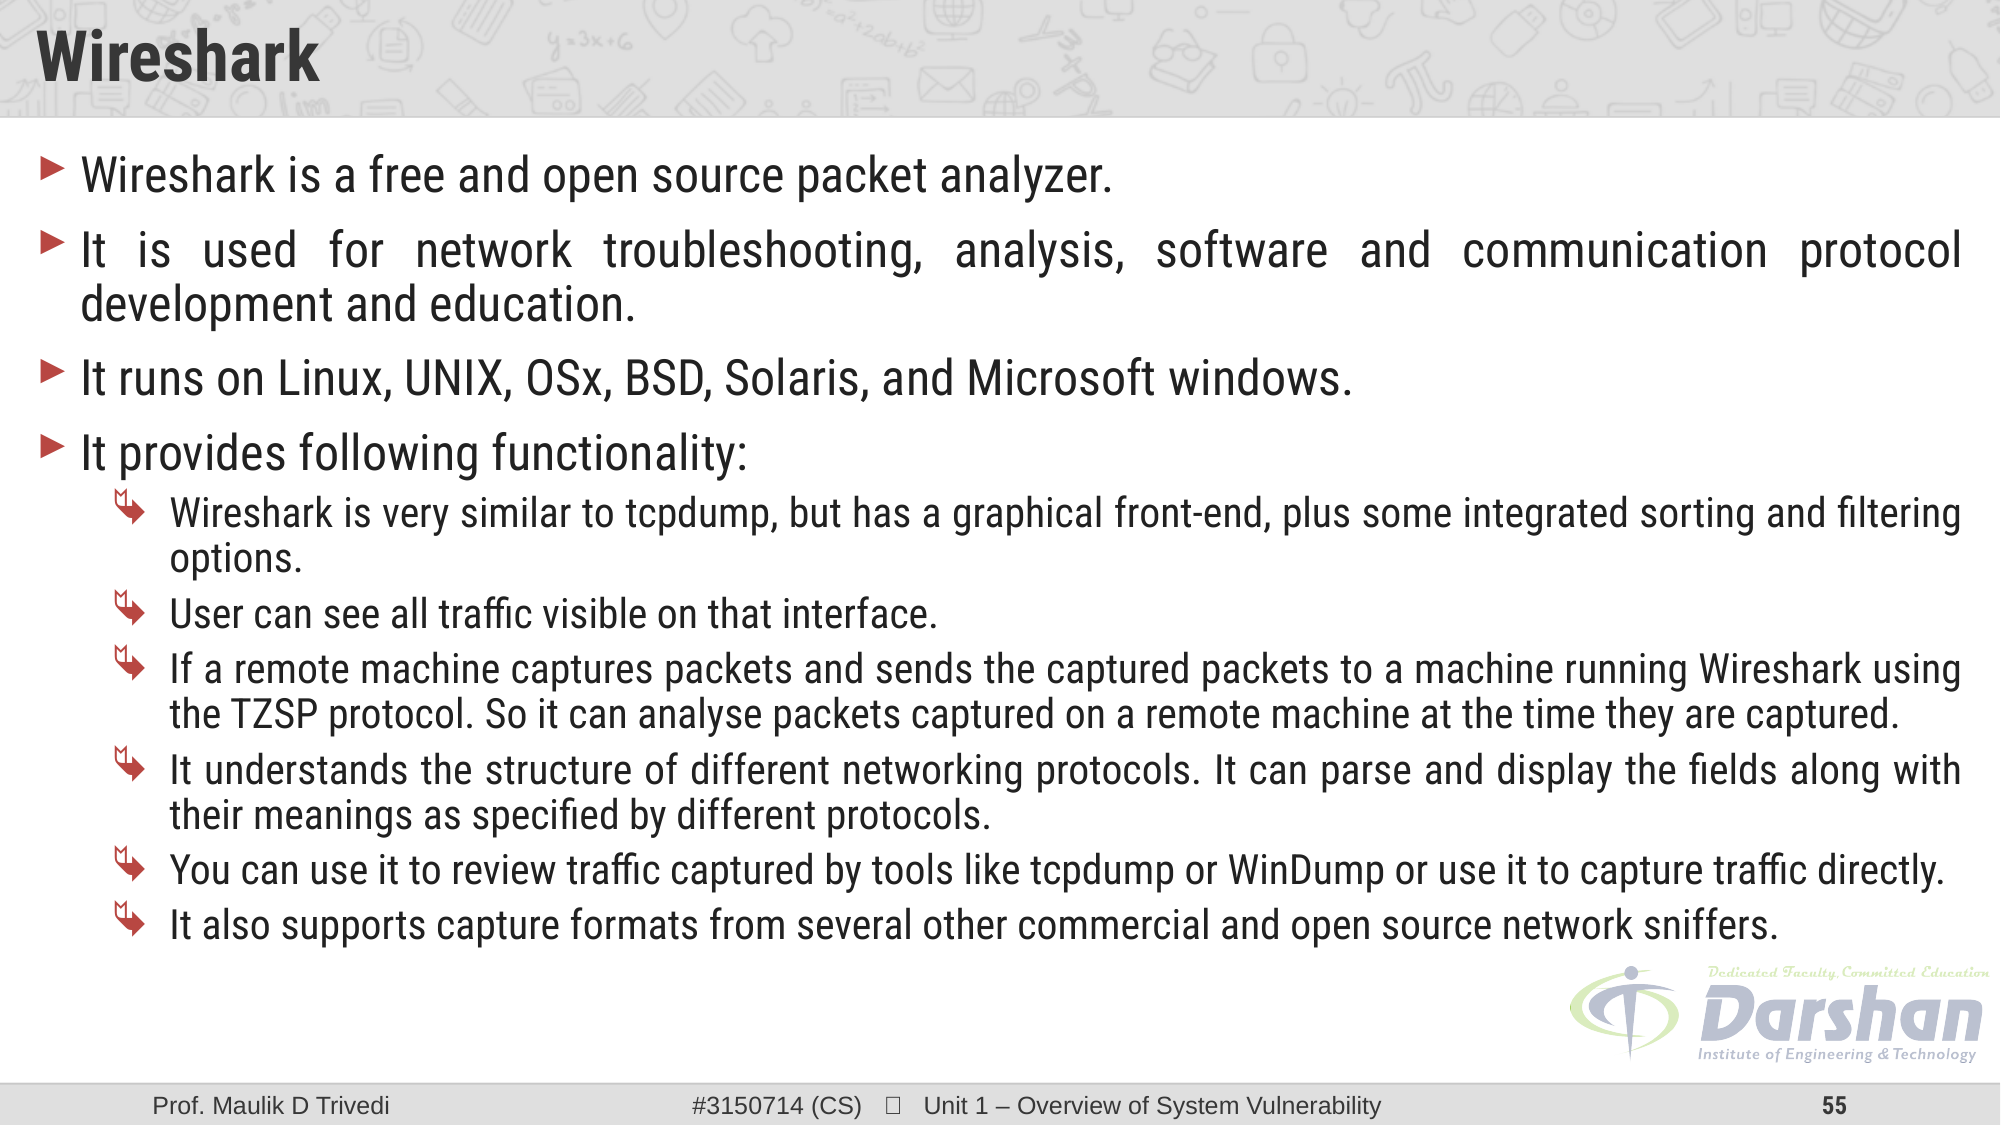

# Wireshark
Wireshark is a free and open source packet analyzer.
It is used for network troubleshooting, analysis, software and communication protocol development and education.
It runs on Linux, UNIX, OSx, BSD, Solaris, and Microsoft windows.
It provides following functionality:
Wireshark is very similar to tcpdump, but has a graphical front-end, plus some integrated sorting and filtering options.
User can see all traffic visible on that interface.
If a remote machine captures packets and sends the captured packets to a machine running Wireshark using the TZSP protocol. So it can analyse packets captured on a remote machine at the time they are captured.
It understands the structure of different networking protocols. It can parse and display the fields along with their meanings as specified by different protocols.
You can use it to review traffic captured by tools like tcpdump or WinDump or use it to capture traffic directly.
It also supports capture formats from several other commercial and open source network sniffers.